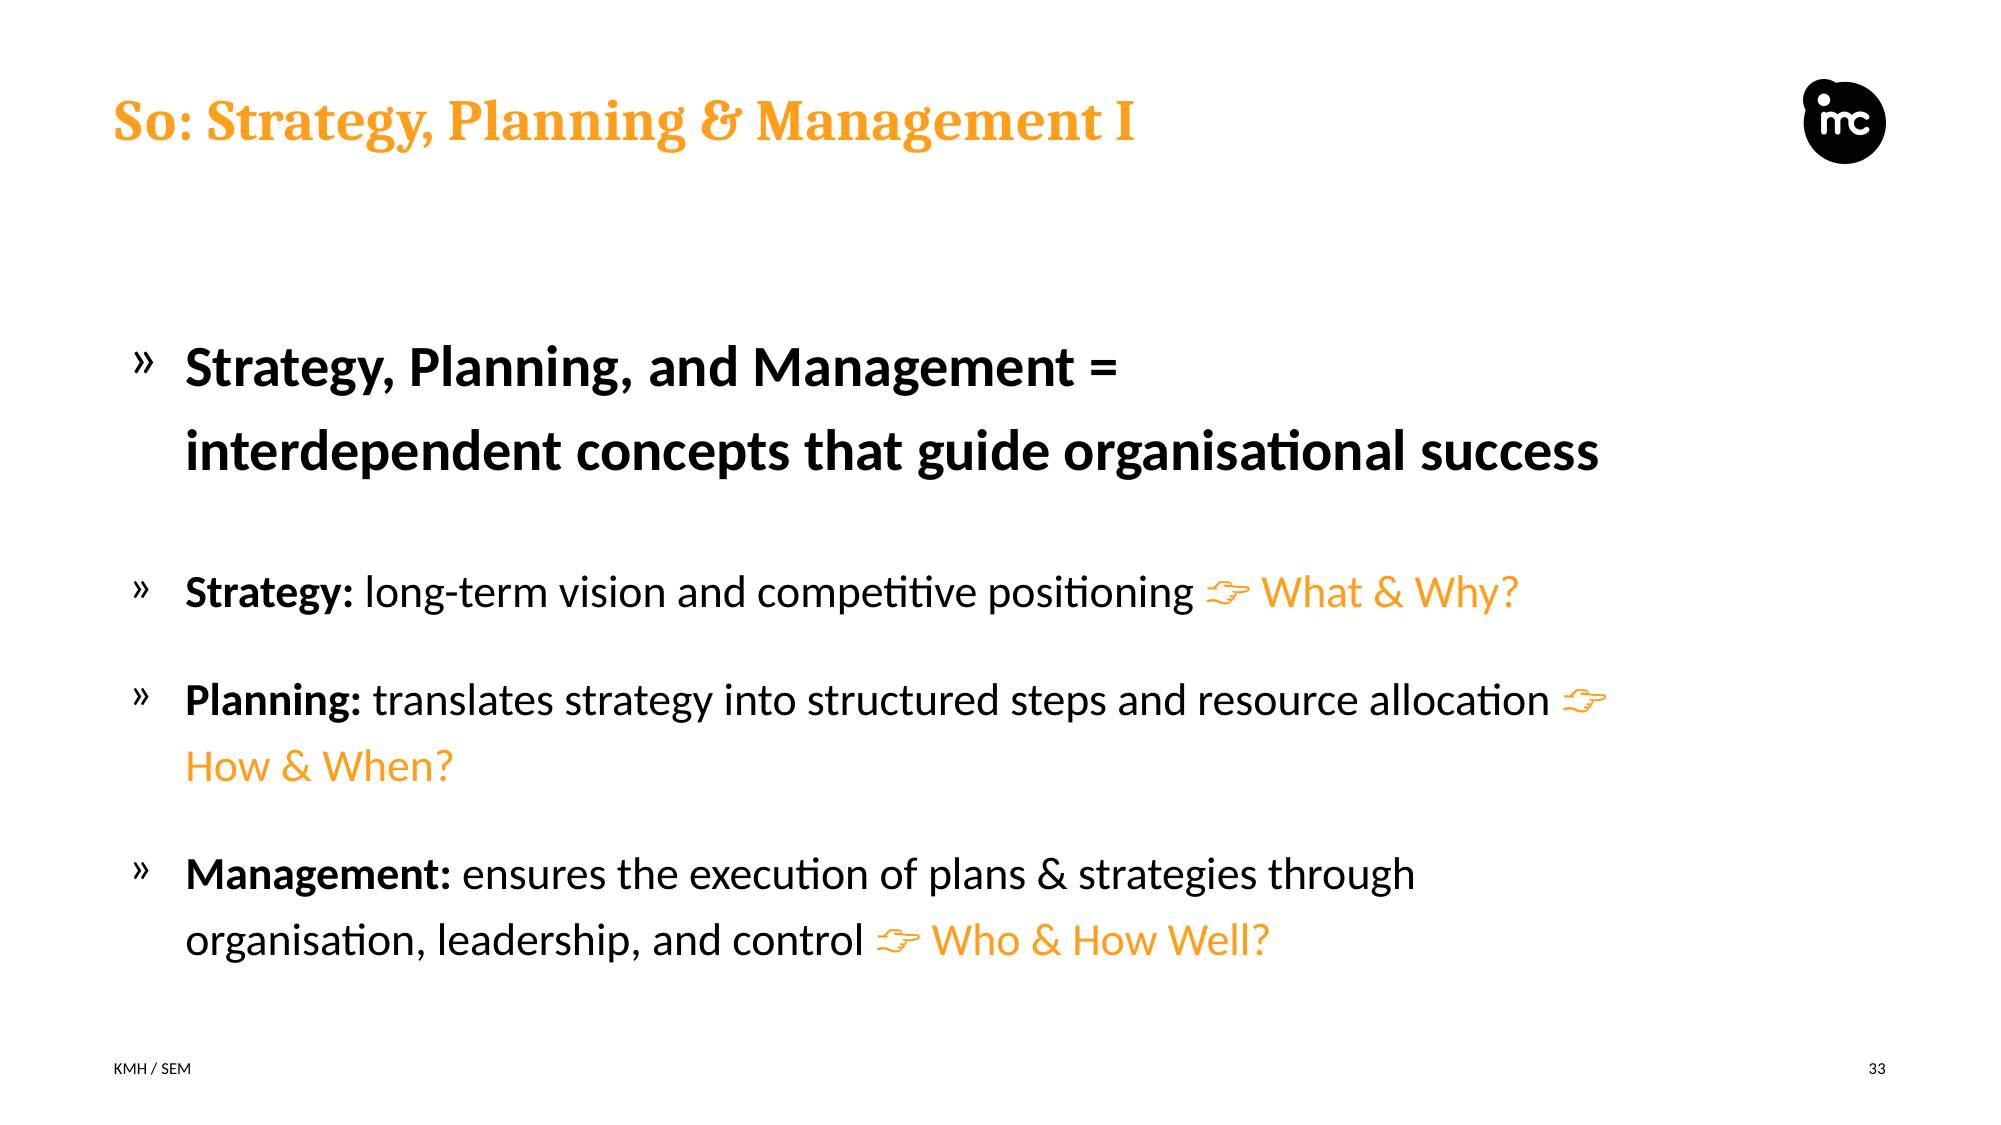

# So: Strategy, Planning & Management I
Strategy, Planning, and Management =
interdependent concepts that guide organisational success
Strategy: long-term vision and competitive positioning 👉 What & Why?
Planning: translates strategy into structured steps and resource allocation 👉 How & When?
Management: ensures the execution of plans & strategies through organisation, leadership, and control 👉 Who & How Well?
KMH / SEM

33